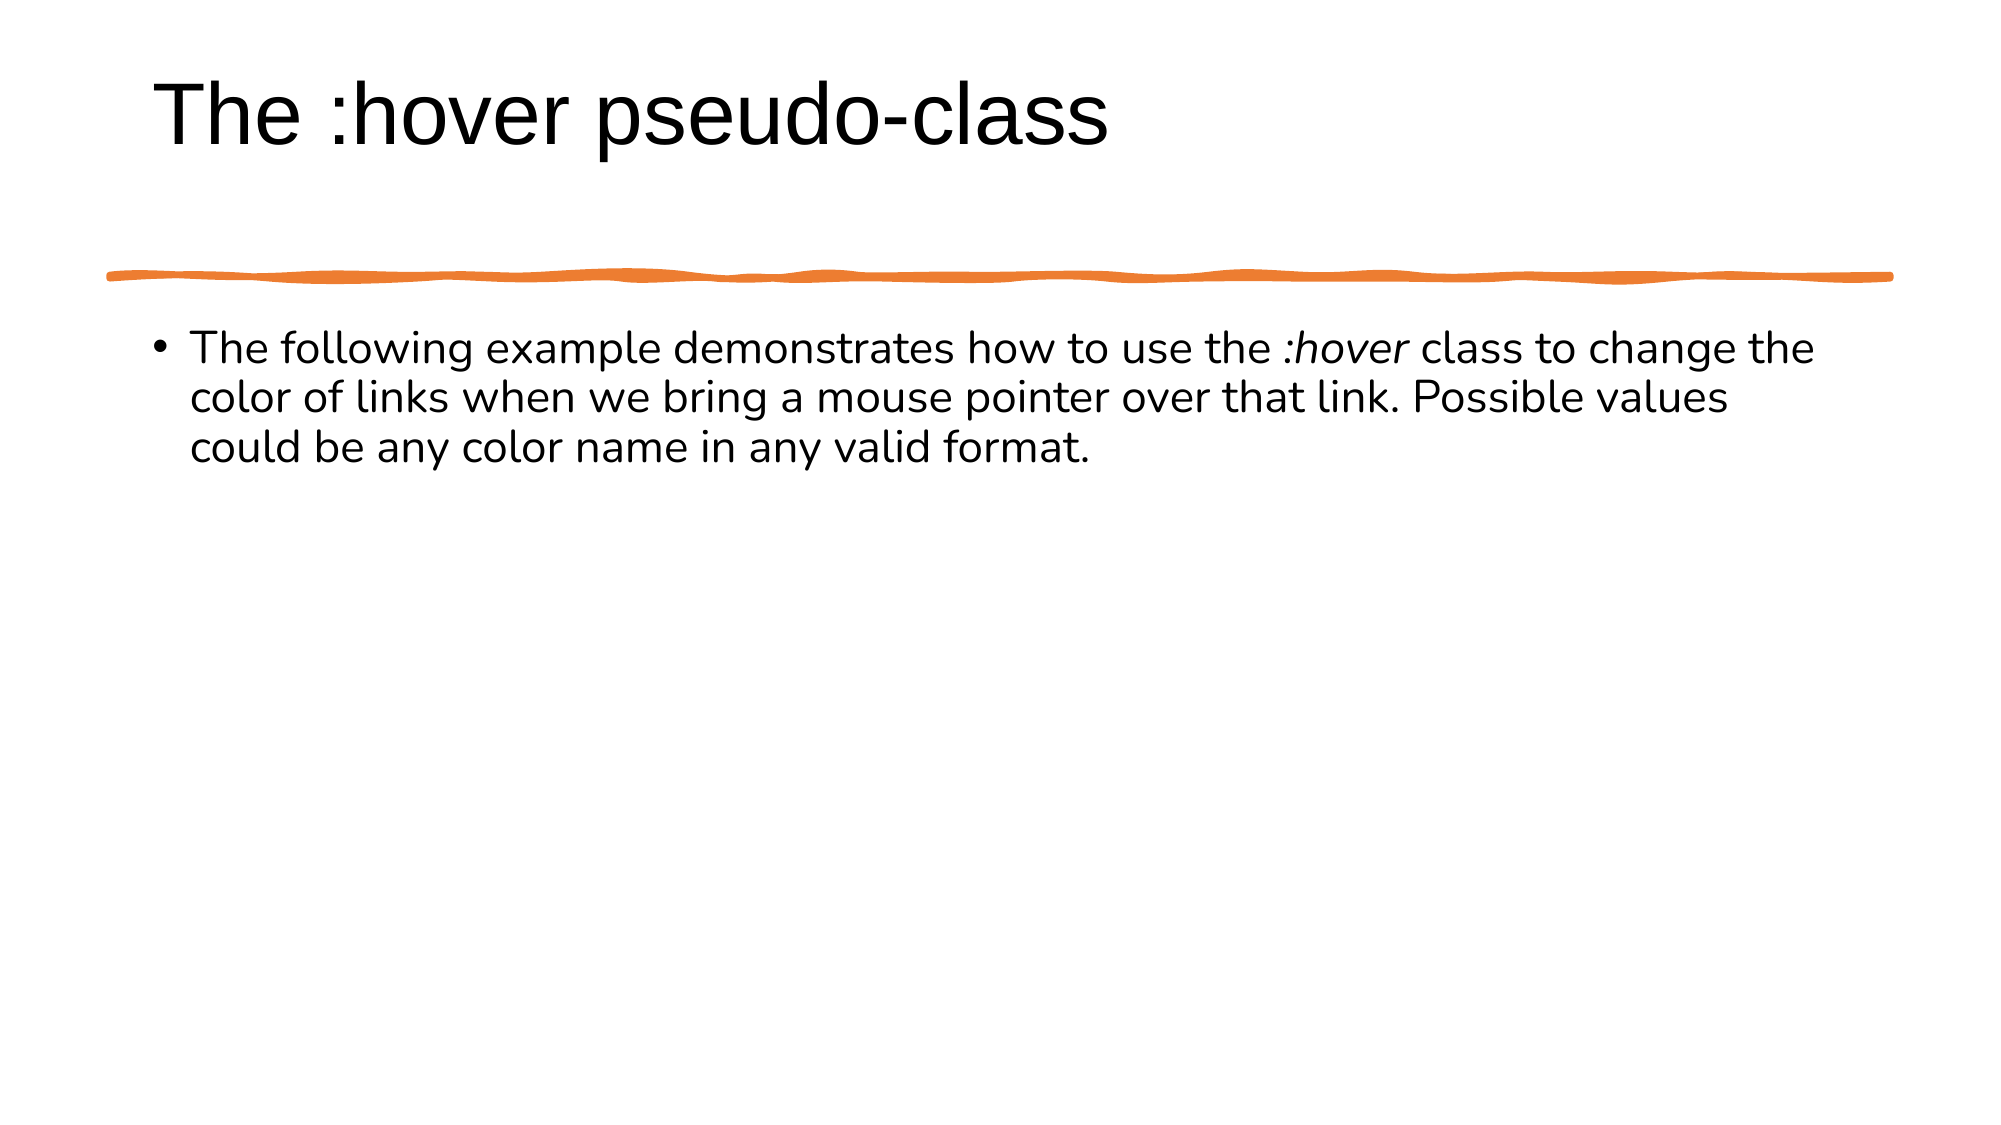

# The :hover pseudo-class

The following example demonstrates how to use the :hover class to change the color of links when we bring a mouse pointer over that link. Possible values could be any color name in any valid format.